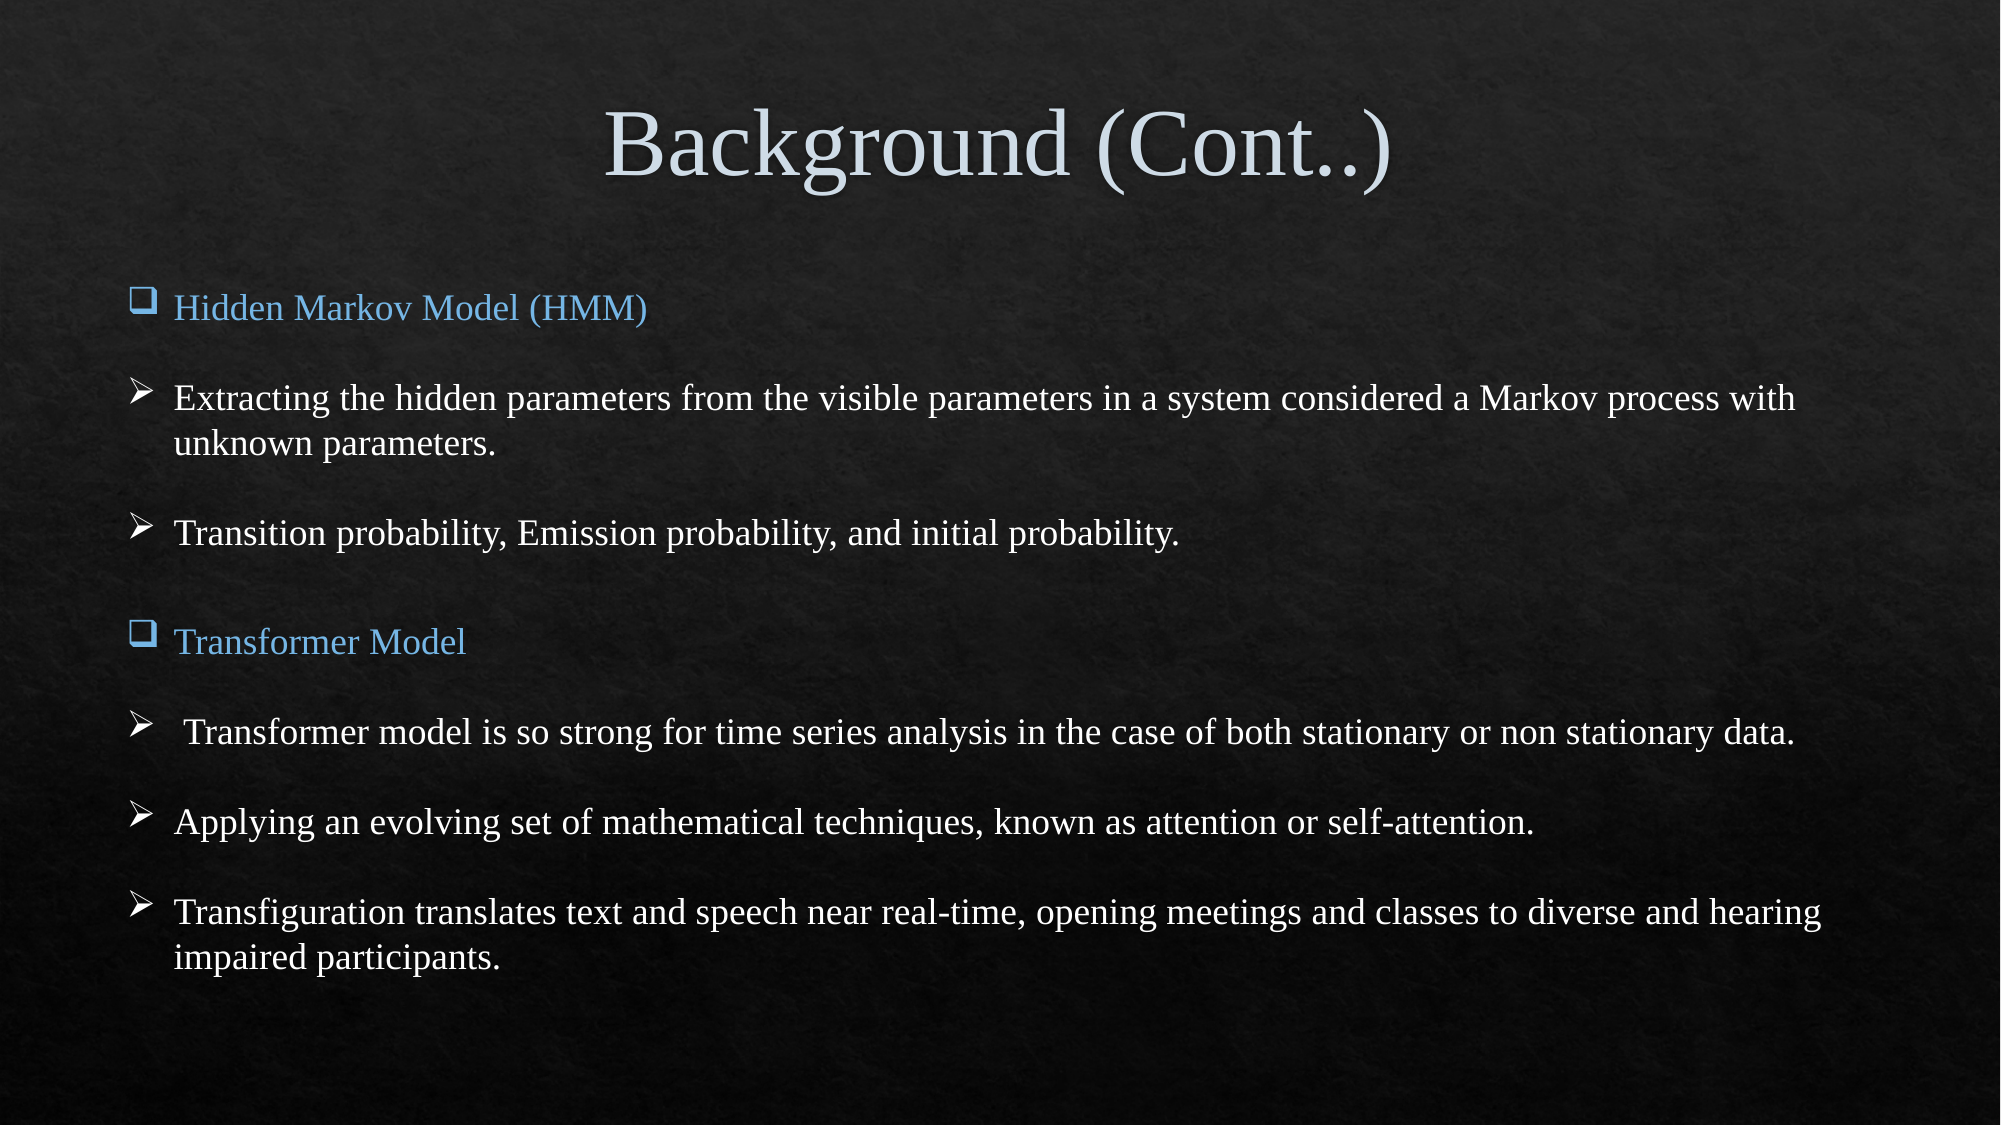

# Background (Cont..)
Hidden Markov Model (HMM)

Extracting the hidden parameters from the visible parameters in a system considered a Markov process with unknown parameters.

Transition probability, Emission probability, and initial probability.
Transformer Model

 Transformer model is so strong for time series analysis in the case of both stationary or non stationary data.

Applying an evolving set of mathematical techniques, known as attention or self-attention.

Transfiguration translates text and speech near real-time, opening meetings and classes to diverse and hearing impaired participants.

11